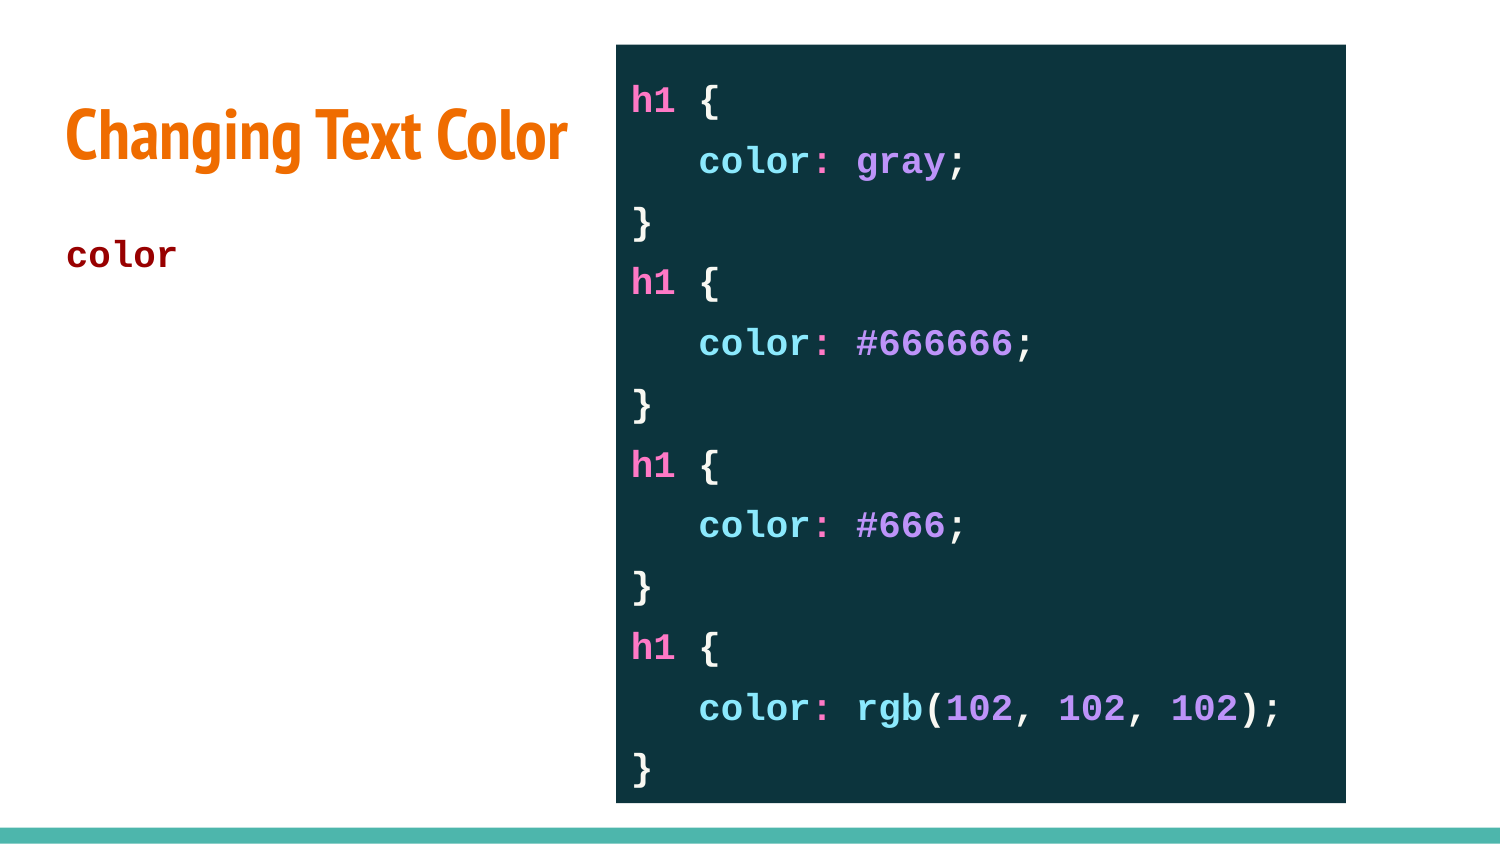

h1 {
   color: gray;
}
h1 {
   color: #666666;
}
h1 {
   color: #666;
}
h1 {
   color: rgb(102, 102, 102);
}
Changing Text Color
color